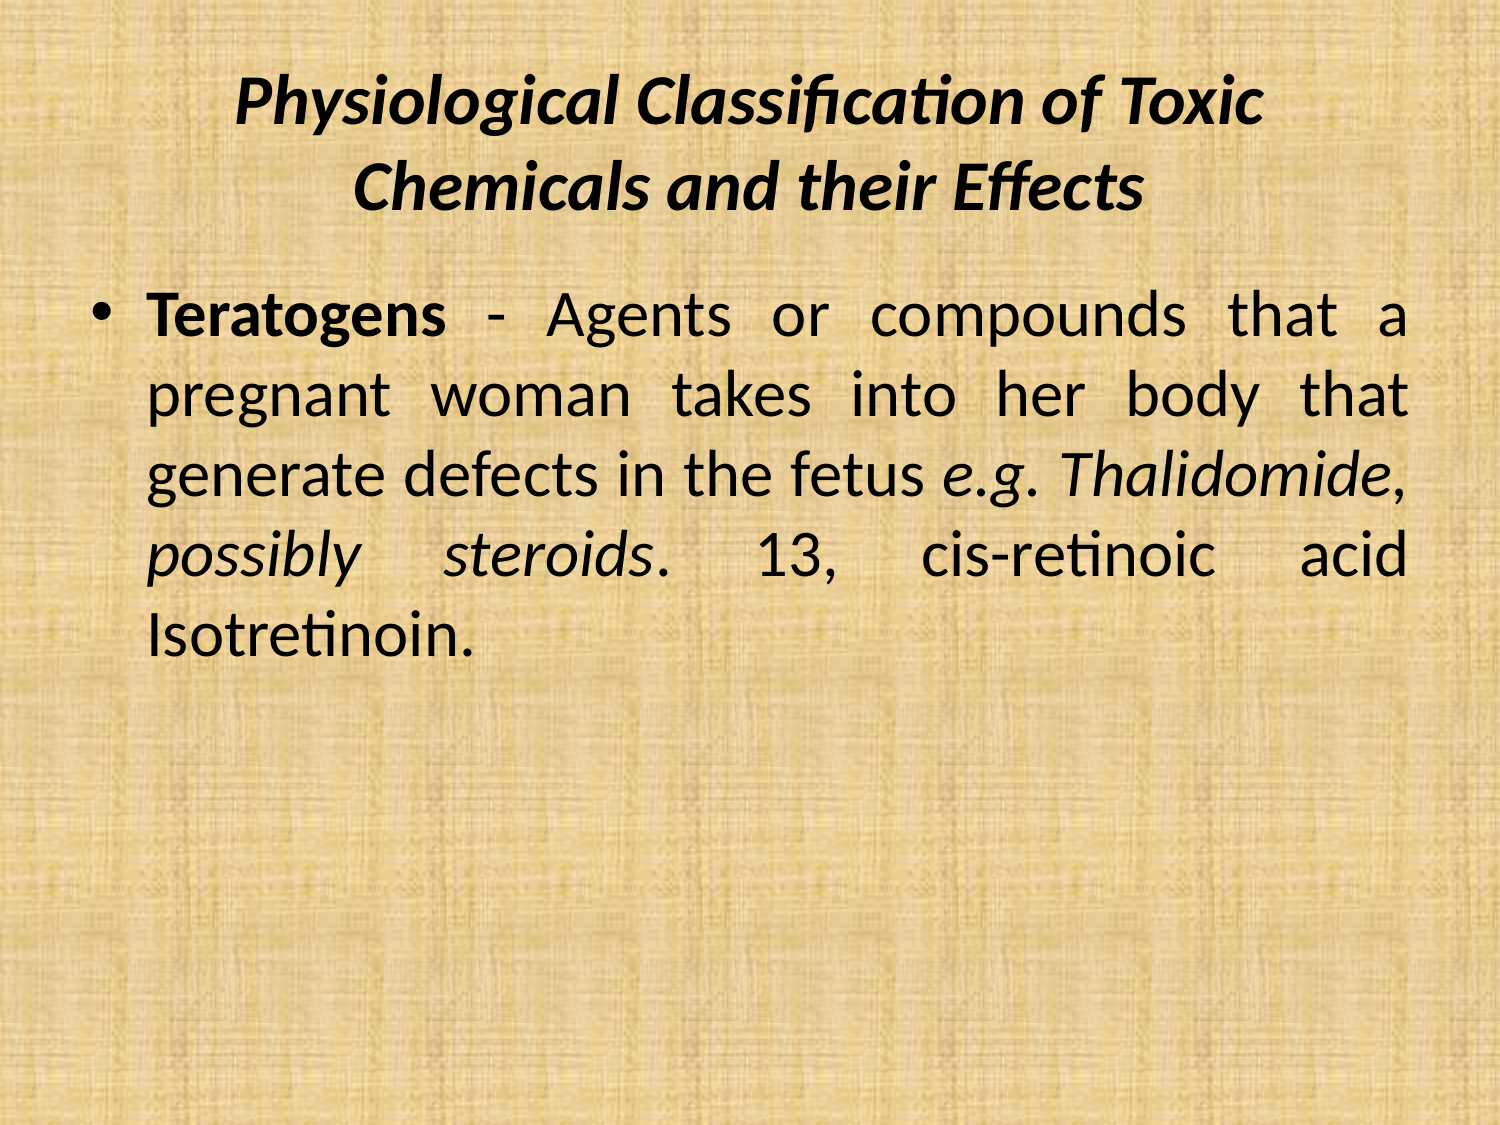

# Physiological Classification of Toxic Chemicals and their Effects
Teratogens - Agents or compounds that a pregnant woman takes into her body that generate defects in the fetus e.g. Thalidomide, possibly steroids. 13, cis-retinoic acid Isotretinoin.